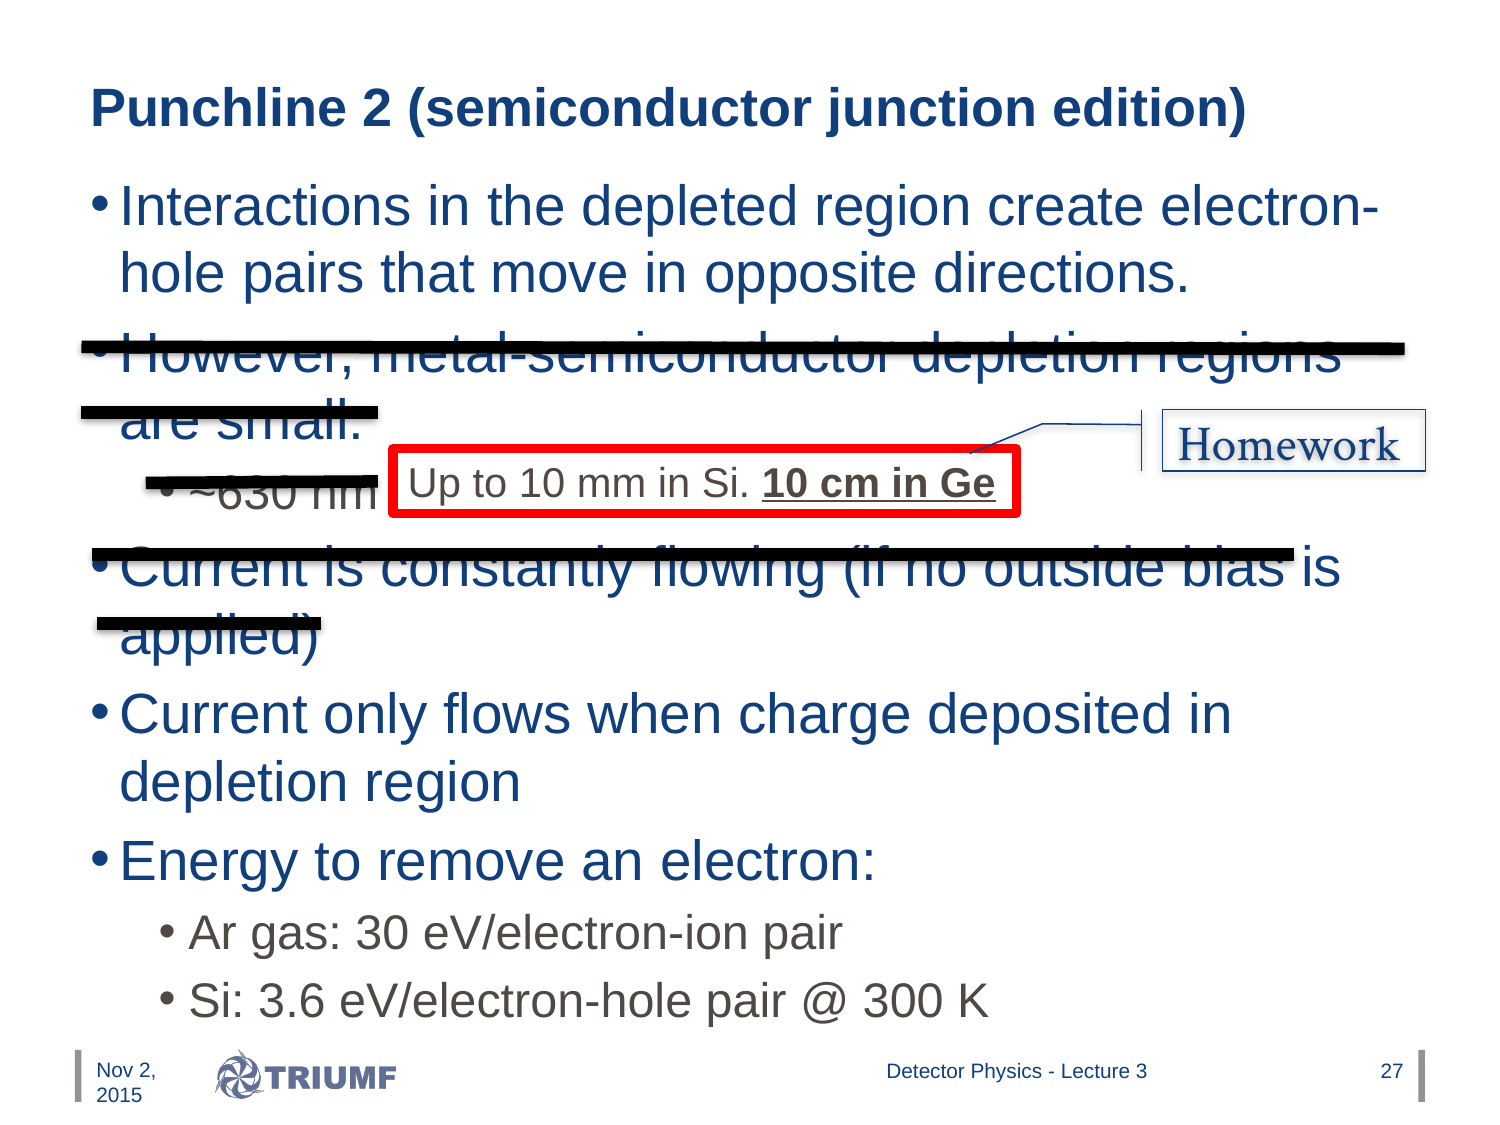

# Punchline 2 (semiconductor junction edition)
Interactions in the depleted region create electron-hole pairs that move in opposite directions.
However, metal-semiconductor depletion regions are small:
~630 nm
Current is constantly flowing (if no outside bias is applied)
Current only flows when charge deposited in depletion region
Energy to remove an electron:
Ar gas: 30 eV/electron-ion pair
Si: 3.6 eV/electron-hole pair @ 300 K
Homework
Up to 10 mm in Si. 10 cm in Ge
Nov 2, 2015
Detector Physics - Lecture 3
27